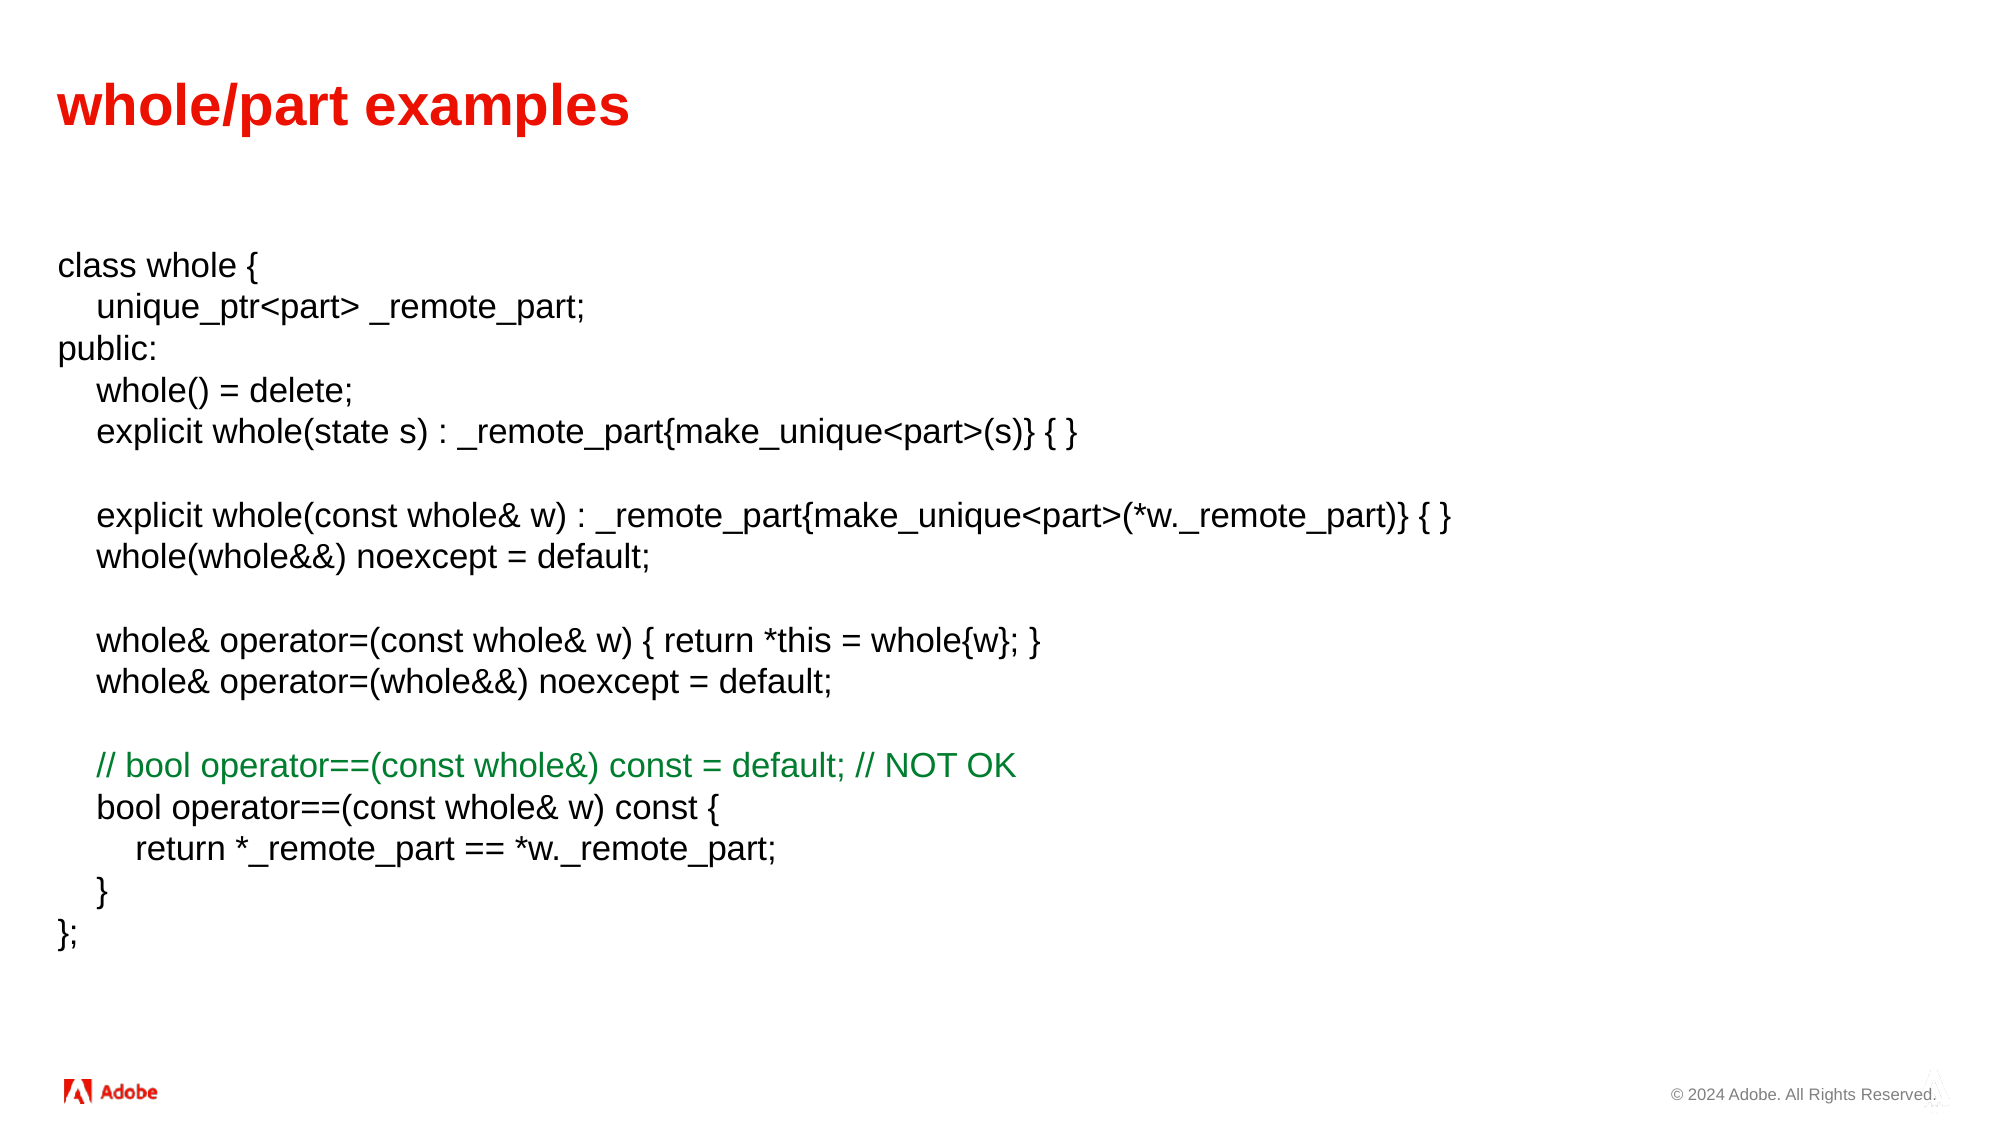

# whole/part examples
class whole {
    unique_ptr<part> _remote_part;
public:
    whole() = delete;
    explicit whole(state s) : _remote_part{make_unique<part>(s)} { }

    explicit whole(const whole& w) : _remote_part{make_unique<part>(*w._remote_part)} { }
    whole(whole&&) noexcept = default;

    whole& operator=(const whole& w) { return *this = whole{w}; }
    whole& operator=(whole&&) noexcept = default;

    // bool operator==(const whole&) const = default; // NOT OK
    bool operator==(const whole& w) const {
        return *_remote_part == *w._remote_part;
    }
};
57